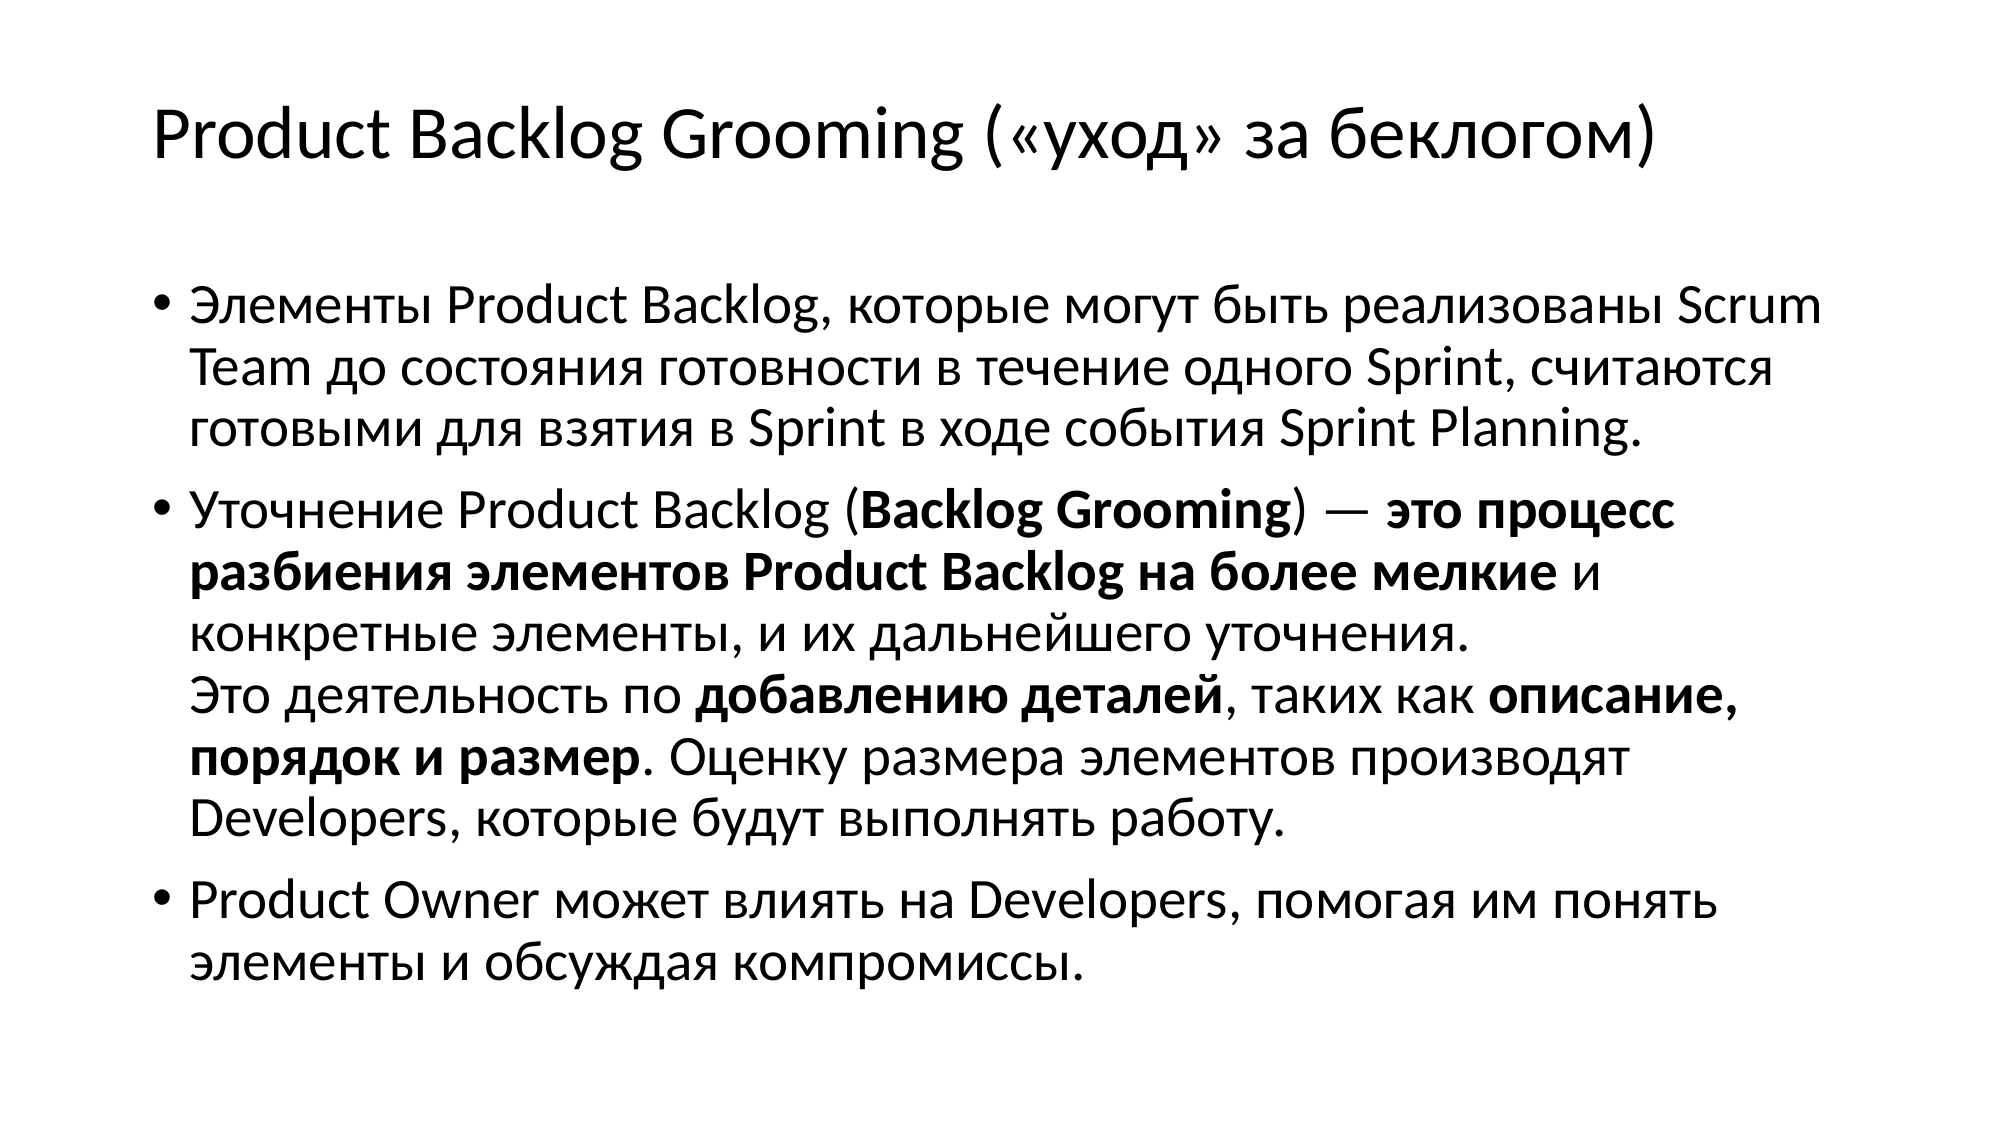

# Product Backlog Grooming («уход» за беклогом)
Элементы Product Backlog, которые могут быть реализованы Scrum Team до состояния готовности в течение одного Sprint, считаются готовыми для взятия в Sprint в ходе события Sprint Planning.
Уточнение Product Backlog (Backlog Grooming) — это процесс разбиения элементов Product Backlog на более мелкие и конкретные элементы, и их дальнейшего уточнения.
Это деятельность по добавлению деталей, таких как описание, порядок и размер. Оценку размера элементов производят Developers, которые будут выполнять работу.
Product Owner может влиять на Developers, помогая им понять элементы и обсуждая компромиссы.